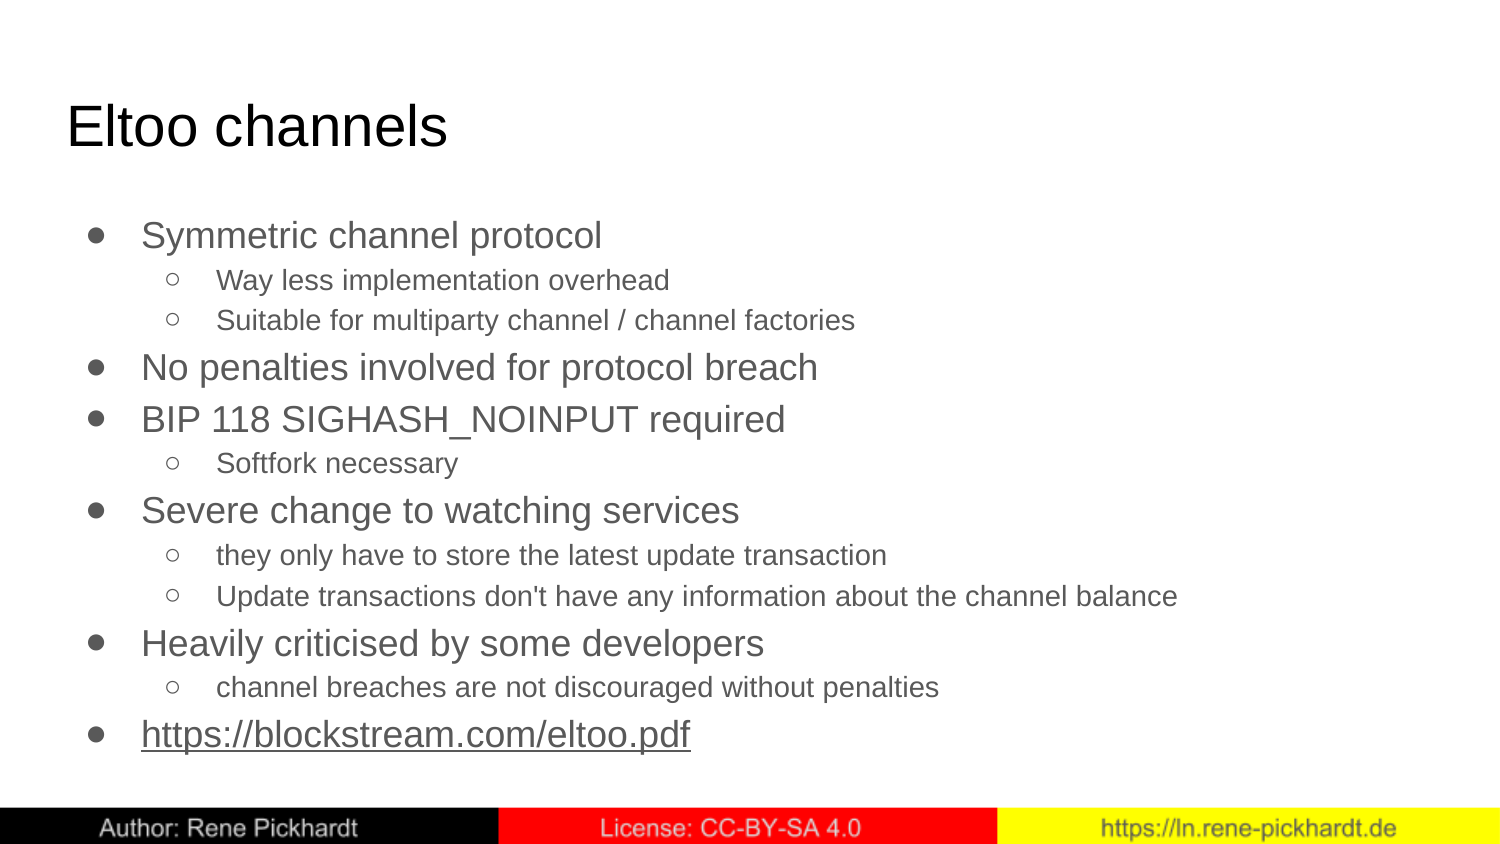

# Eltoo channels
Symmetric channel protocol
Way less implementation overhead
Suitable for multiparty channel / channel factories
No penalties involved for protocol breach
BIP 118 SIGHASH_NOINPUT required
Softfork necessary
Severe change to watching services
they only have to store the latest update transaction
Update transactions don't have any information about the channel balance
Heavily criticised by some developers
channel breaches are not discouraged without penalties
https://blockstream.com/eltoo.pdf